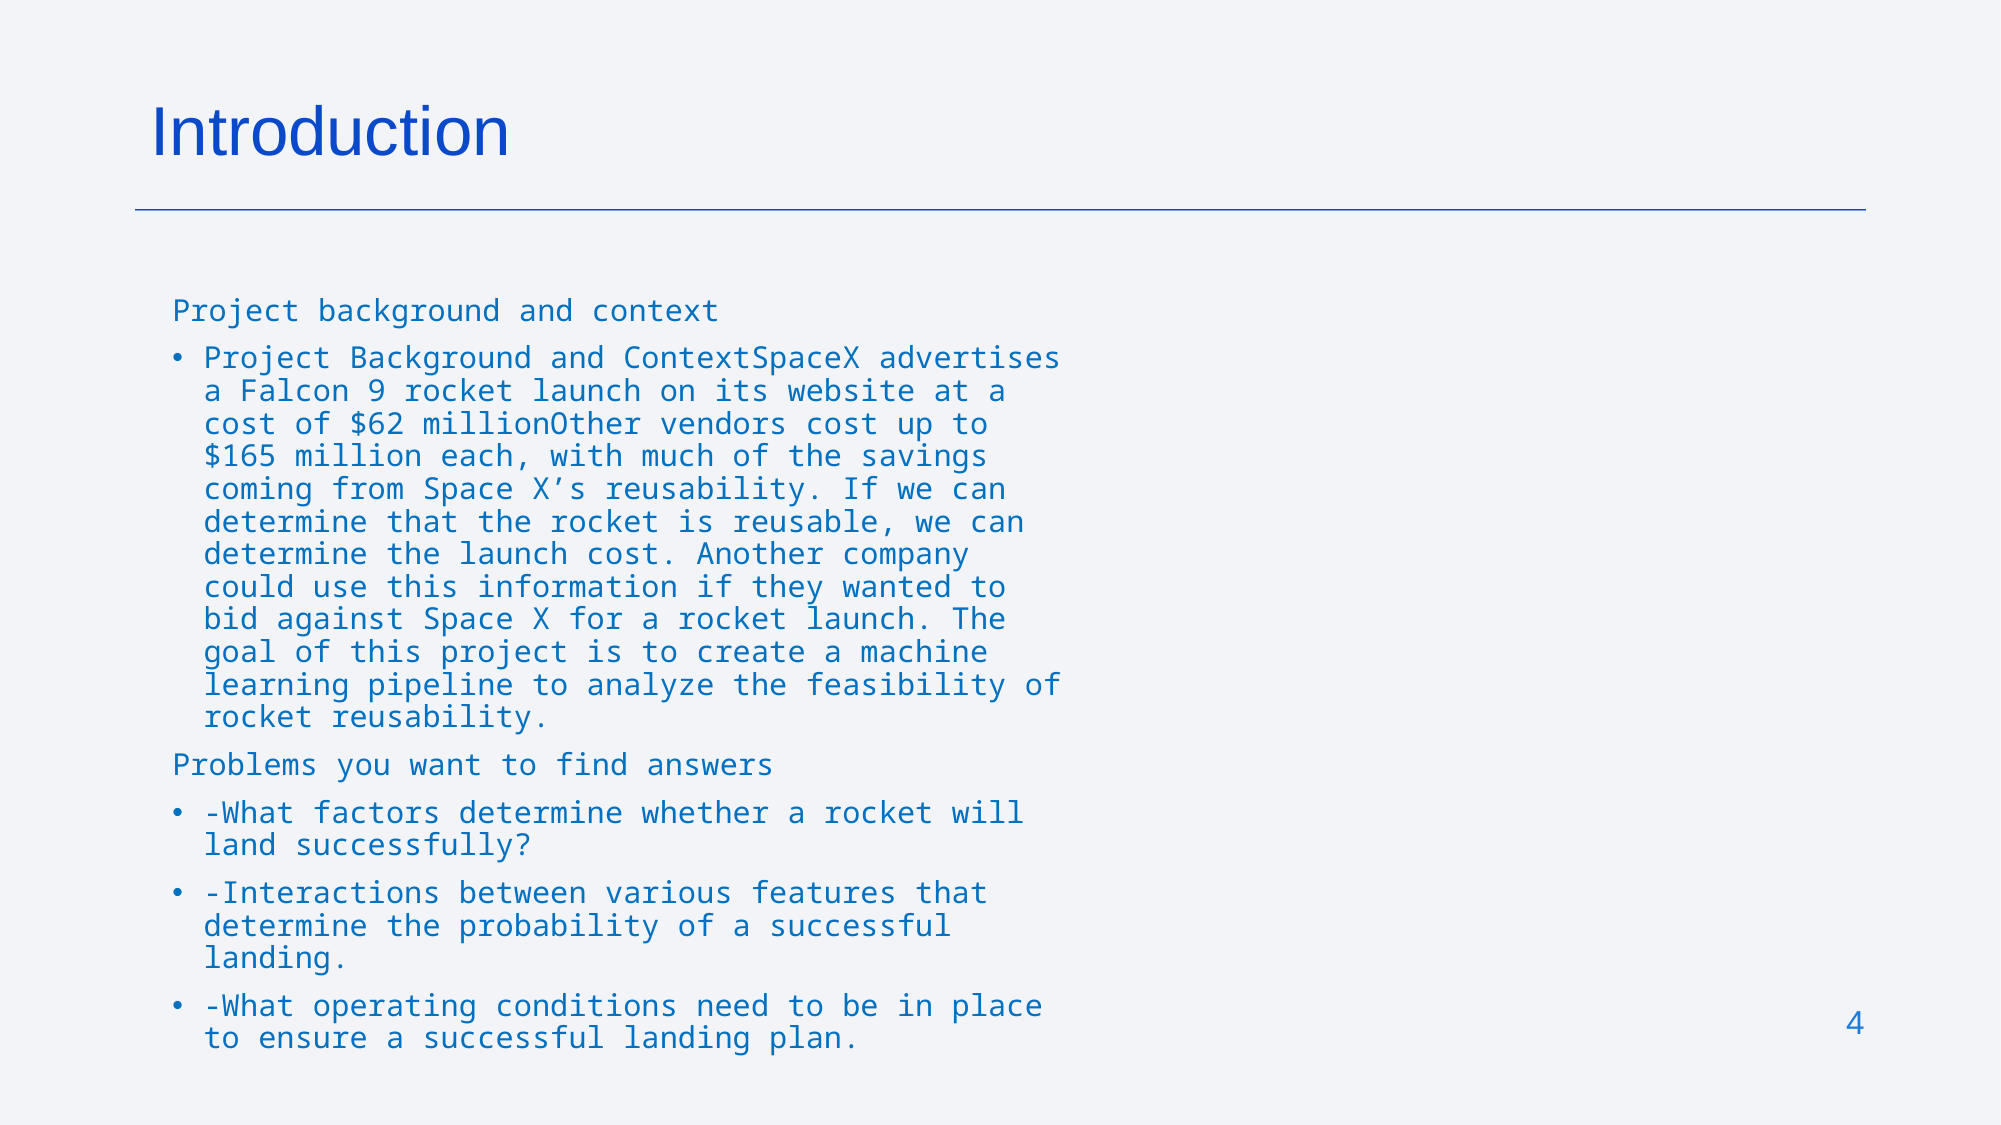

Introduction
Project background and context
Project Background and ContextSpaceX advertises a Falcon 9 rocket launch on its website at a cost of $62 millionOther vendors cost up to $165 million each, with much of the savings coming from Space X’s reusability. If we can determine that the rocket is reusable, we can determine the launch cost. Another company could use this information if they wanted to bid against Space X for a rocket launch. The goal of this project is to create a machine learning pipeline to analyze the feasibility of rocket reusability.
Problems you want to find answers
-What factors determine whether a rocket will land successfully?
-Interactions between various features that determine the probability of a successful landing.
-What operating conditions need to be in place to ensure a successful landing plan.
4